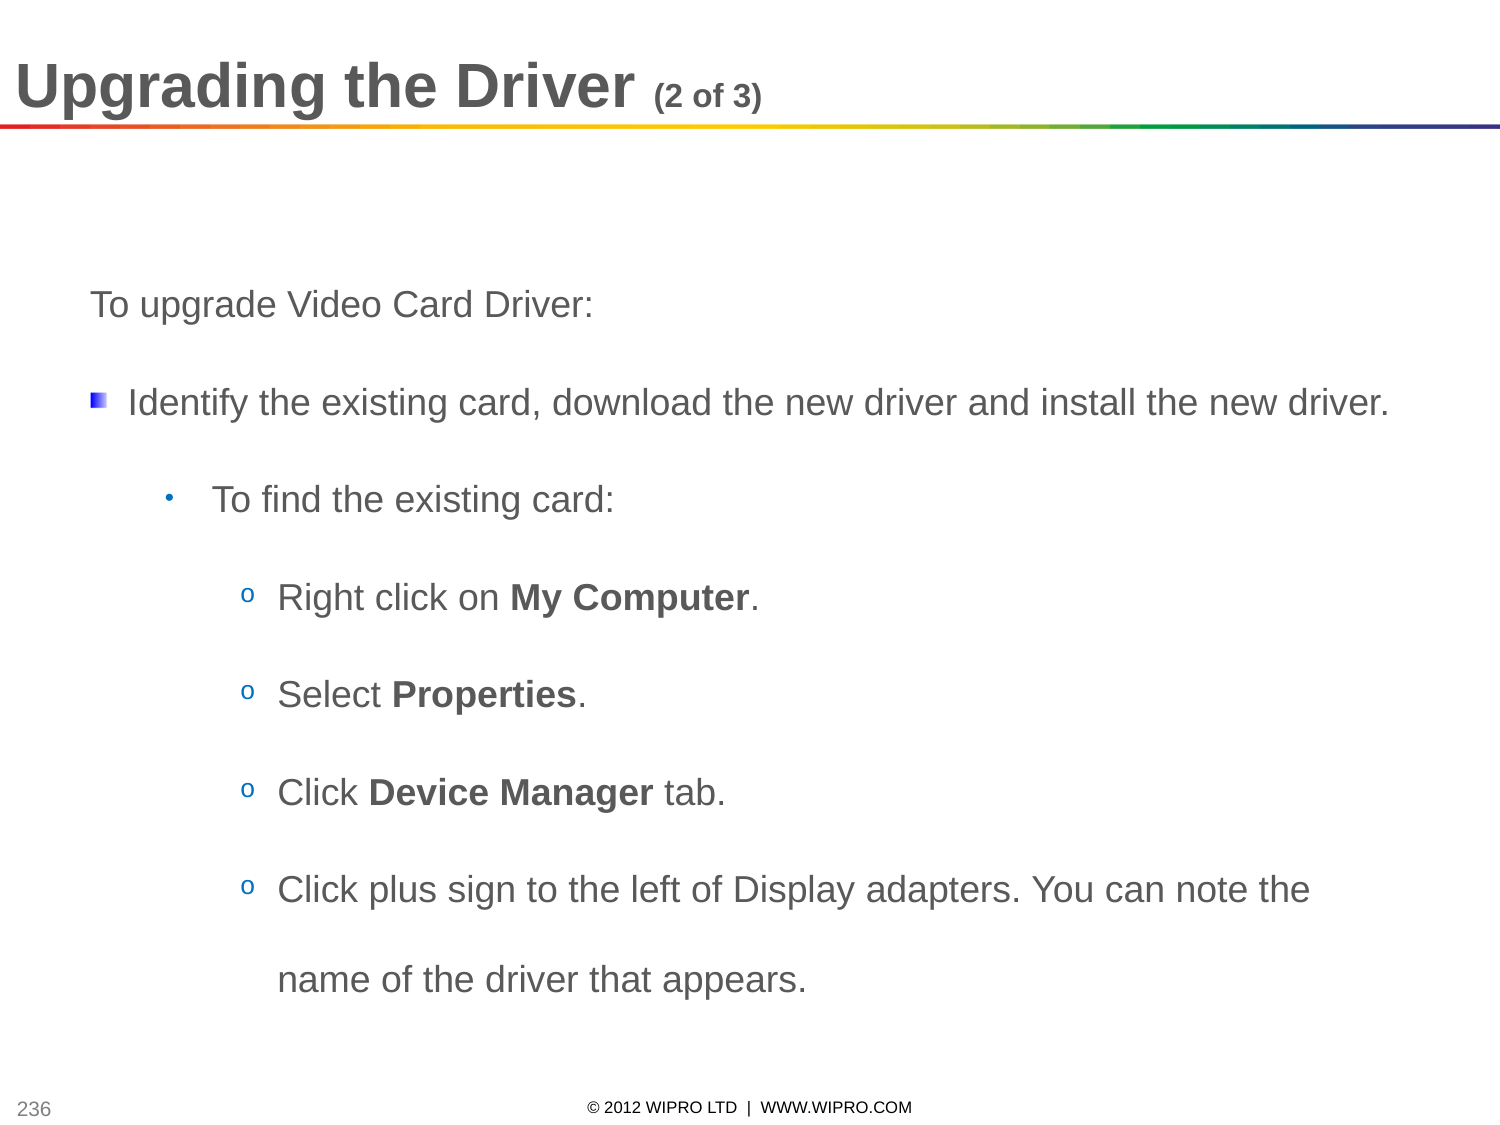

Upgrading the Driver (2 of 3)
To upgrade Video Card Driver:
Identify the existing card, download the new driver and install the new driver.
To find the existing card:
Right click on My Computer.
Select Properties.
Click Device Manager tab.
Click plus sign to the left of Display adapters. You can note the name of the driver that appears.